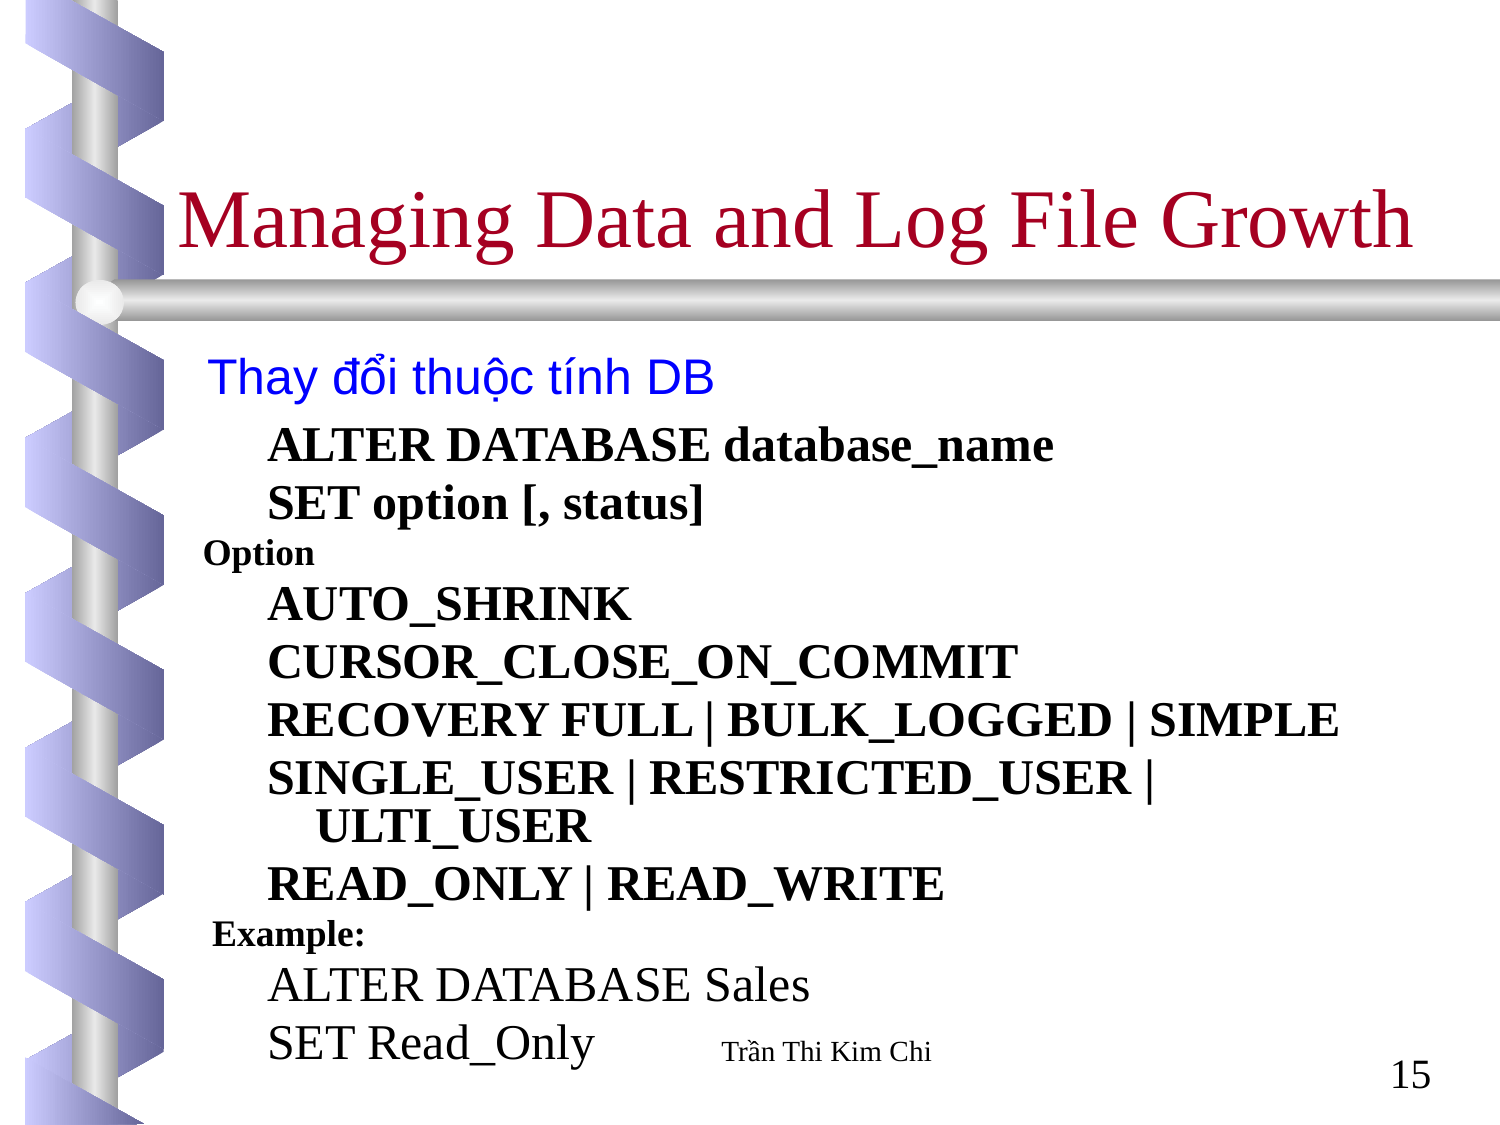

# Managing Data and Log File Growth
Thay đổi thuộc tính DB
ALTER DATABASE database_name
SET option [, status]
Option
AUTO_SHRINK
CURSOR_CLOSE_ON_COMMIT
RECOVERY FULL | BULK_LOGGED | SIMPLE
SINGLE_USER | RESTRICTED_USER | ULTI_USER
READ_ONLY | READ_WRITE
 Example:
ALTER DATABASE Sales
SET Read_Only
Trần Thi Kim Chi